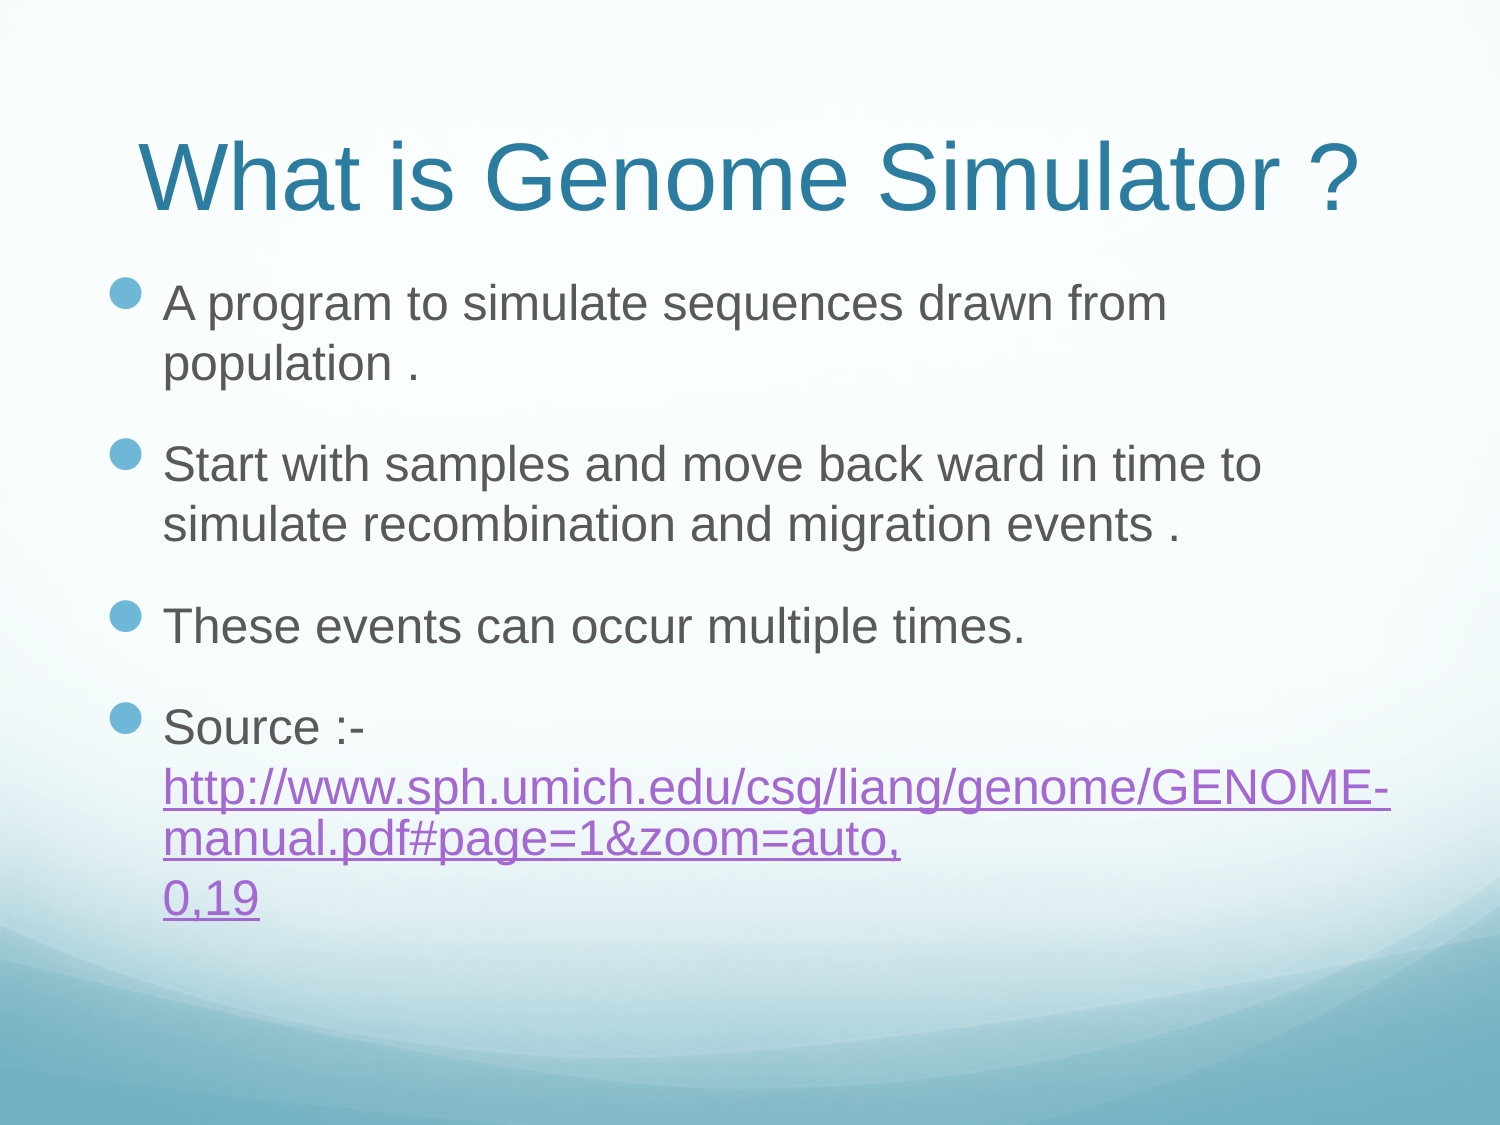

# What is Genome Simulator ?
A program to simulate sequences drawn from population .
Start with samples and move back ward in time to simulate recombination and migration events .
These events can occur multiple times.
Source :- http://www.sph.umich.edu/csg/liang/genome/GENOME-manual.pdf#page=1&zoom=auto,0,19